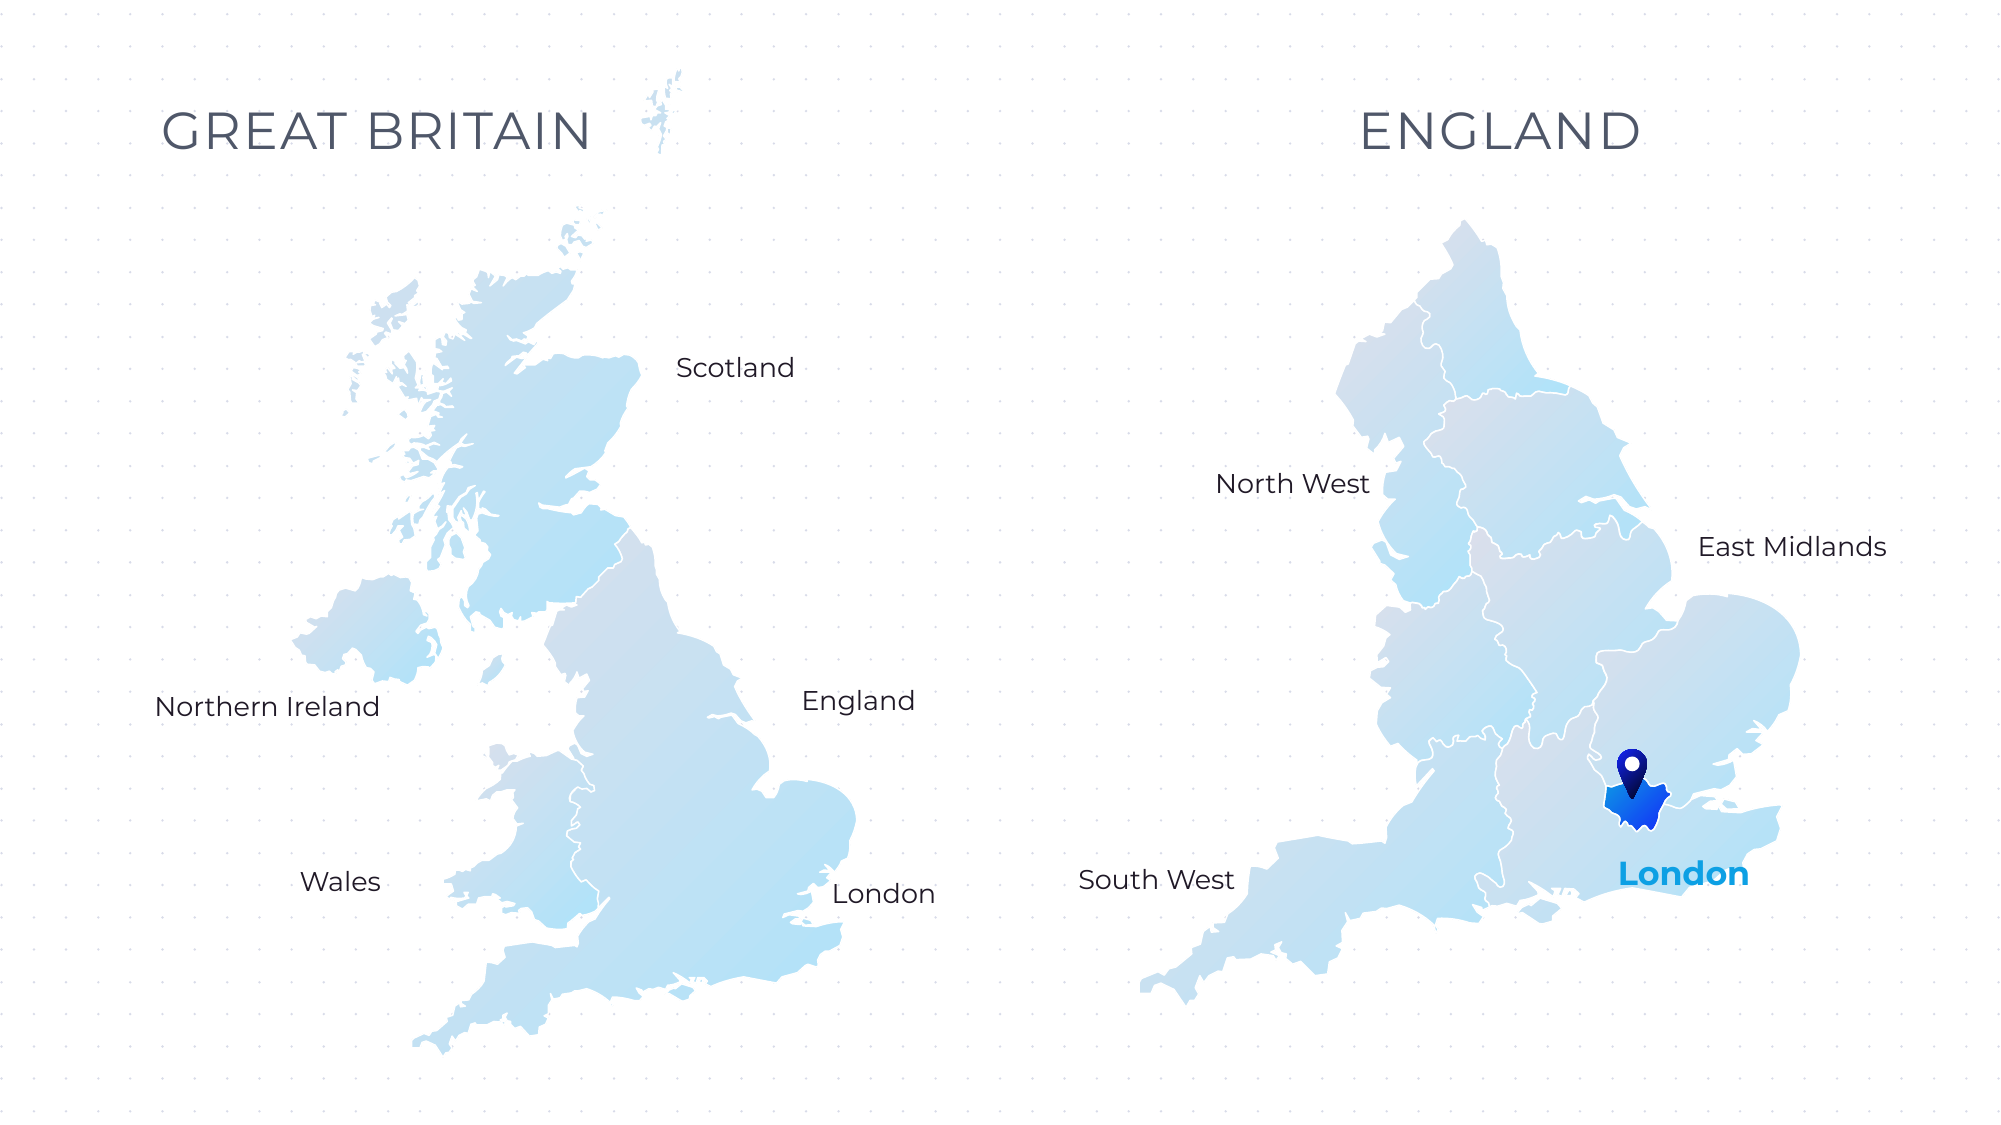

GREAT BRITAIN
ENGLAND

Scotland
England
Northern Ireland
Wales
London
North West
East Midlands
London
South West